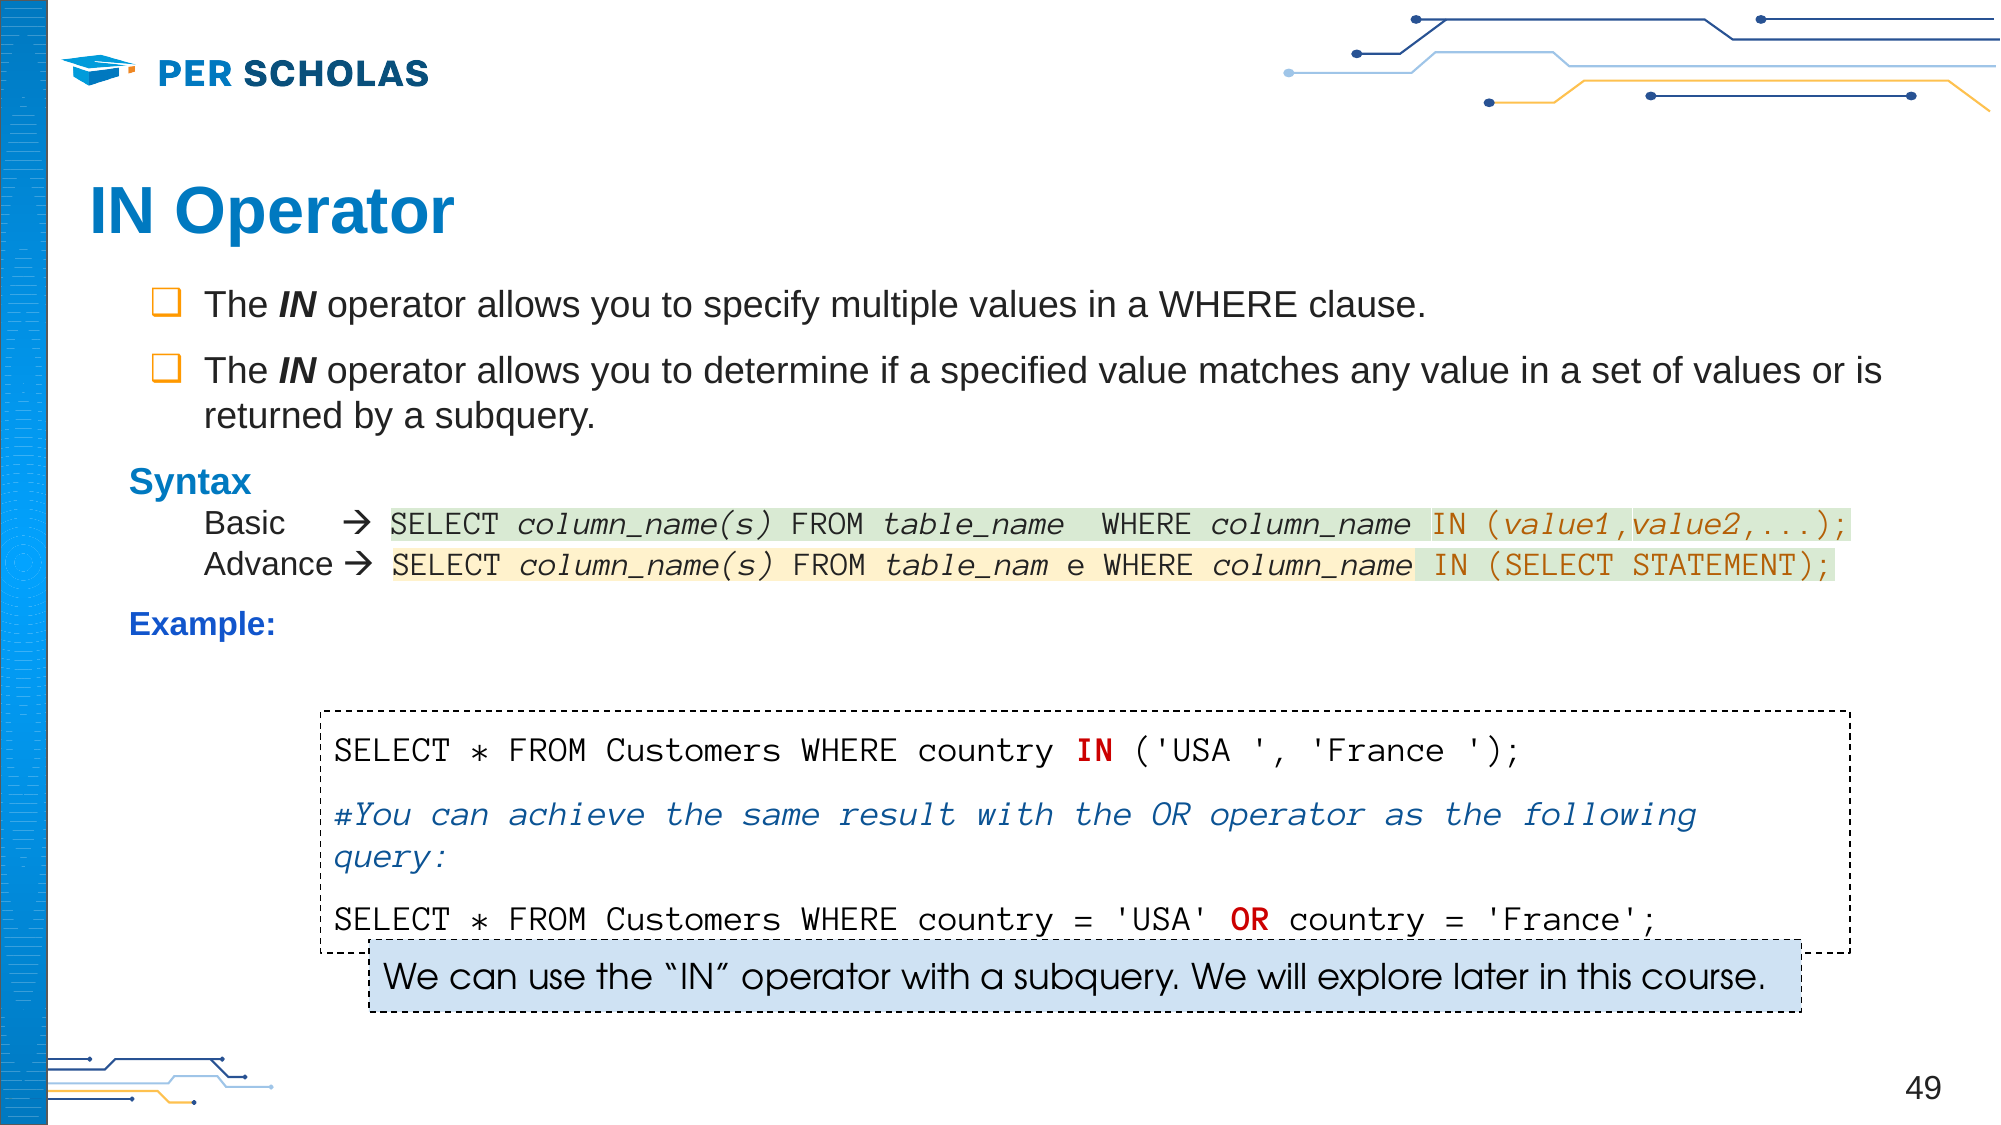

# IN Operator
The IN operator allows you to specify multiple values in a WHERE clause.
The IN operator allows you to determine if a specified value matches any value in a set of values or is returned by a subquery.
Syntax
Basic      🡪  SELECT column_name(s) FROM table_name  WHERE column_name IN (value1,value2,...);
Advance 🡪  SELECT column_name(s) FROM table_nam e WHERE column_name IN (SELECT STATEMENT);
Example:

SELECT * FROM Customers WHERE country IN ('USA ', 'France ');
#You can achieve the same result with the OR operator as the following query:
SELECT * FROM Customers WHERE country = 'USA' OR country = 'France';
We can use the “IN” operator with a subquery. We will explore later in this course.
49